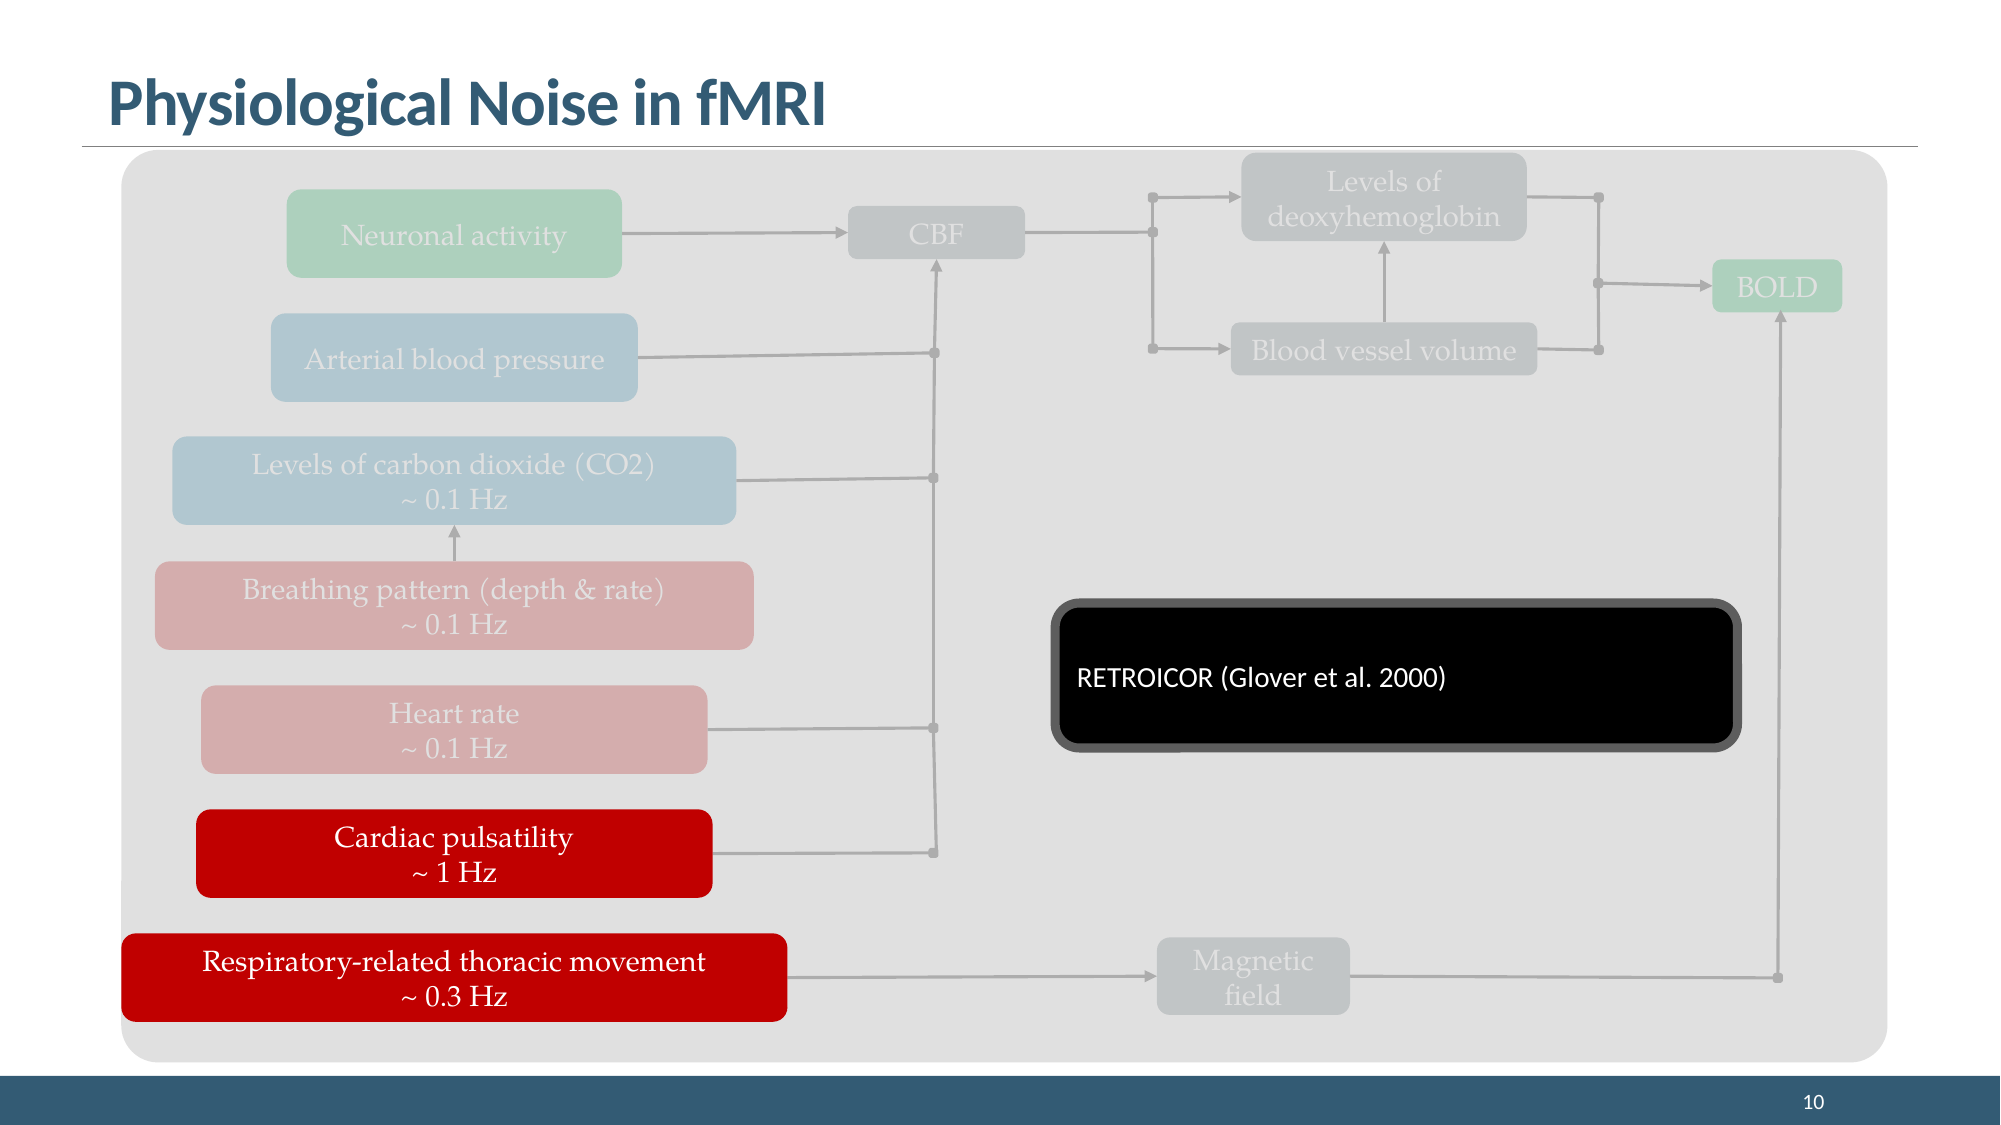

# Physiological Noise in fMRI

Levels of deoxyhemoglobin
Neuronal activity

CBF

BOLD

Arterial blood pressure
Blood vessel volume

Levels of carbon dioxide (CO2)
~ 0.1 Hz

Breathing pattern (depth & rate)
~ 0.1 Hz
RETROICOR (Glover et al. 2000)
Heart rate
~ 0.1 Hz

Cardiac pulsatility
~ 1 Hz

Respiratory-related thoracic movement
~ 0.3 Hz
Magnetic field

10